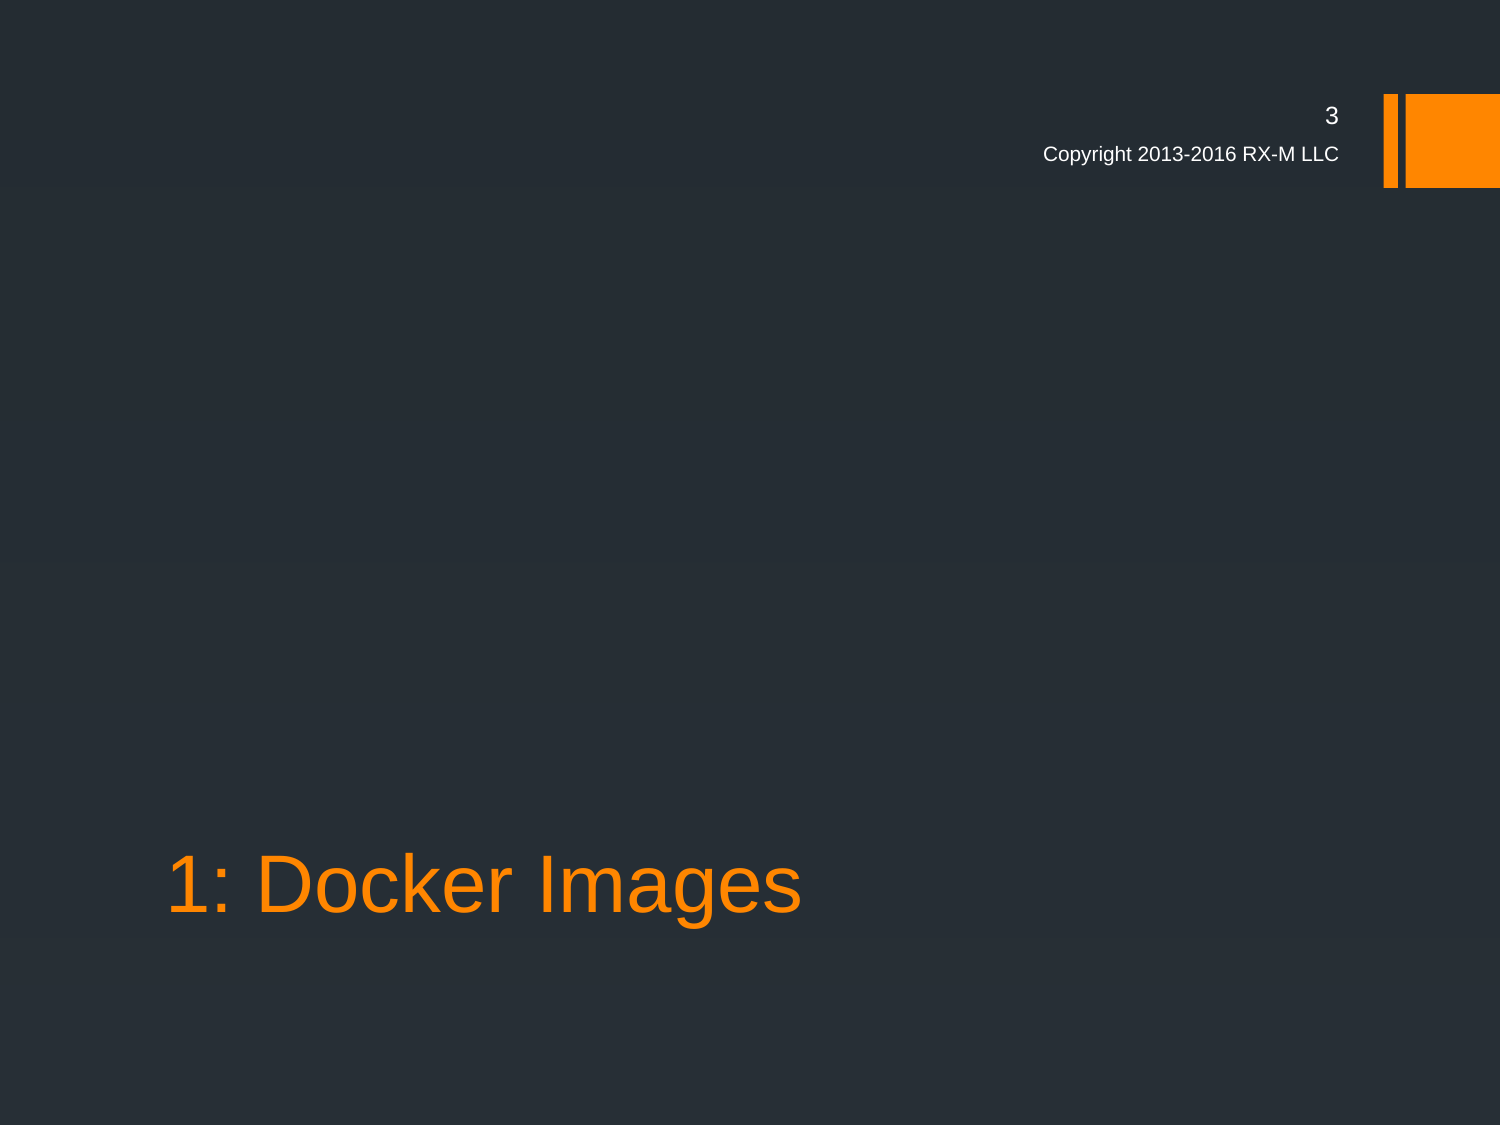

3
Copyright 2013-2016 RX-M LLC
# 1: Docker Images